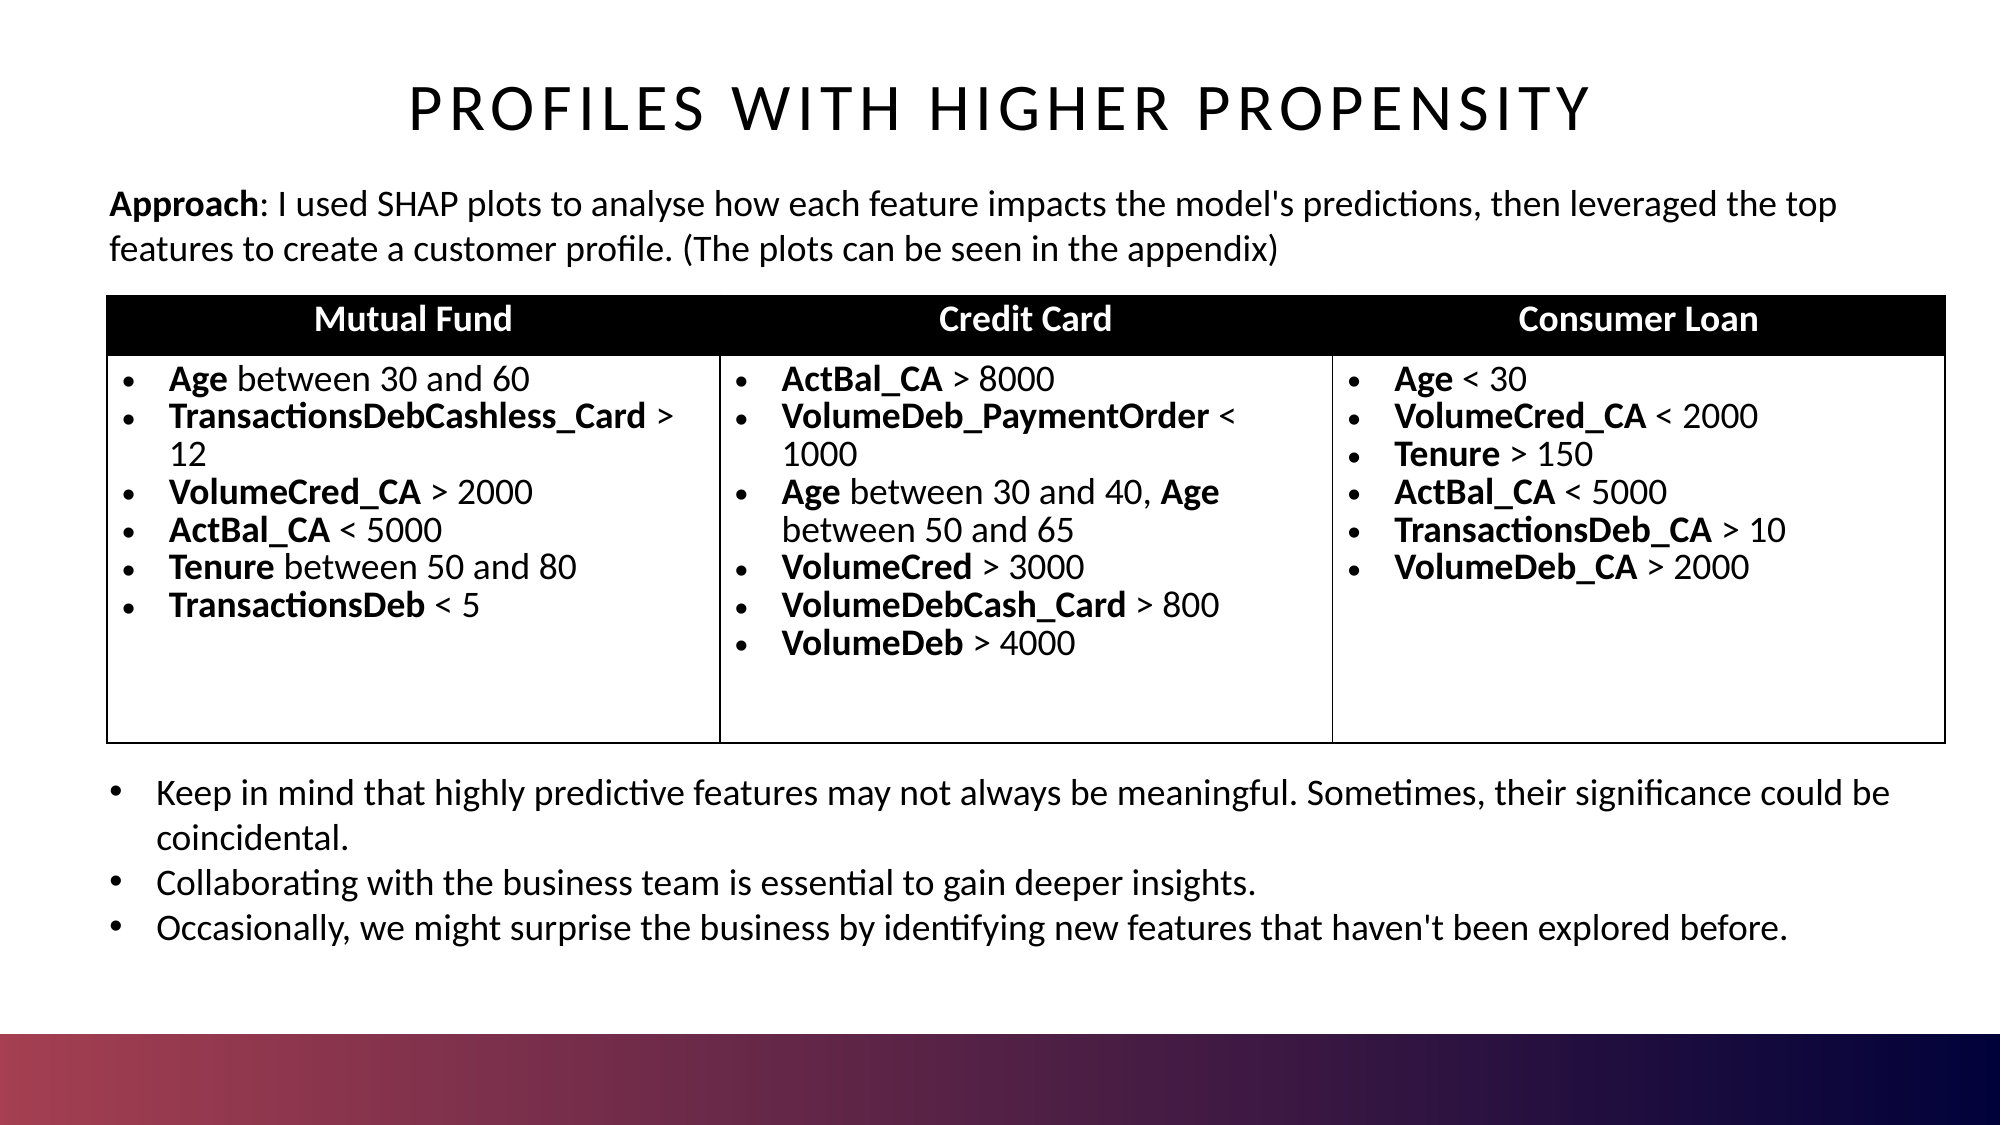

# Profiles with higher propensity
Approach: I used SHAP plots to analyse how each feature impacts the model's predictions, then leveraged the top features to create a customer profile. (The plots can be seen in the appendix)
| Mutual Fund | Credit Card | Consumer Loan |
| --- | --- | --- |
| Age between 30 and 60 TransactionsDebCashless\_Card > 12 VolumeCred\_CA > 2000 ActBal\_CA < 5000 Tenure between 50 and 80 TransactionsDeb < 5 | ActBal\_CA > 8000 VolumeDeb\_PaymentOrder < 1000 Age between 30 and 40, Age between 50 and 65 VolumeCred > 3000 VolumeDebCash\_Card > 800 VolumeDeb > 4000 | Age < 30 VolumeCred\_CA < 2000 Tenure > 150 ActBal\_CA < 5000 TransactionsDeb\_CA > 10 VolumeDeb\_CA > 2000 |
Keep in mind that highly predictive features may not always be meaningful. Sometimes, their significance could be coincidental.
Collaborating with the business team is essential to gain deeper insights.
Occasionally, we might surprise the business by identifying new features that haven't been explored before.